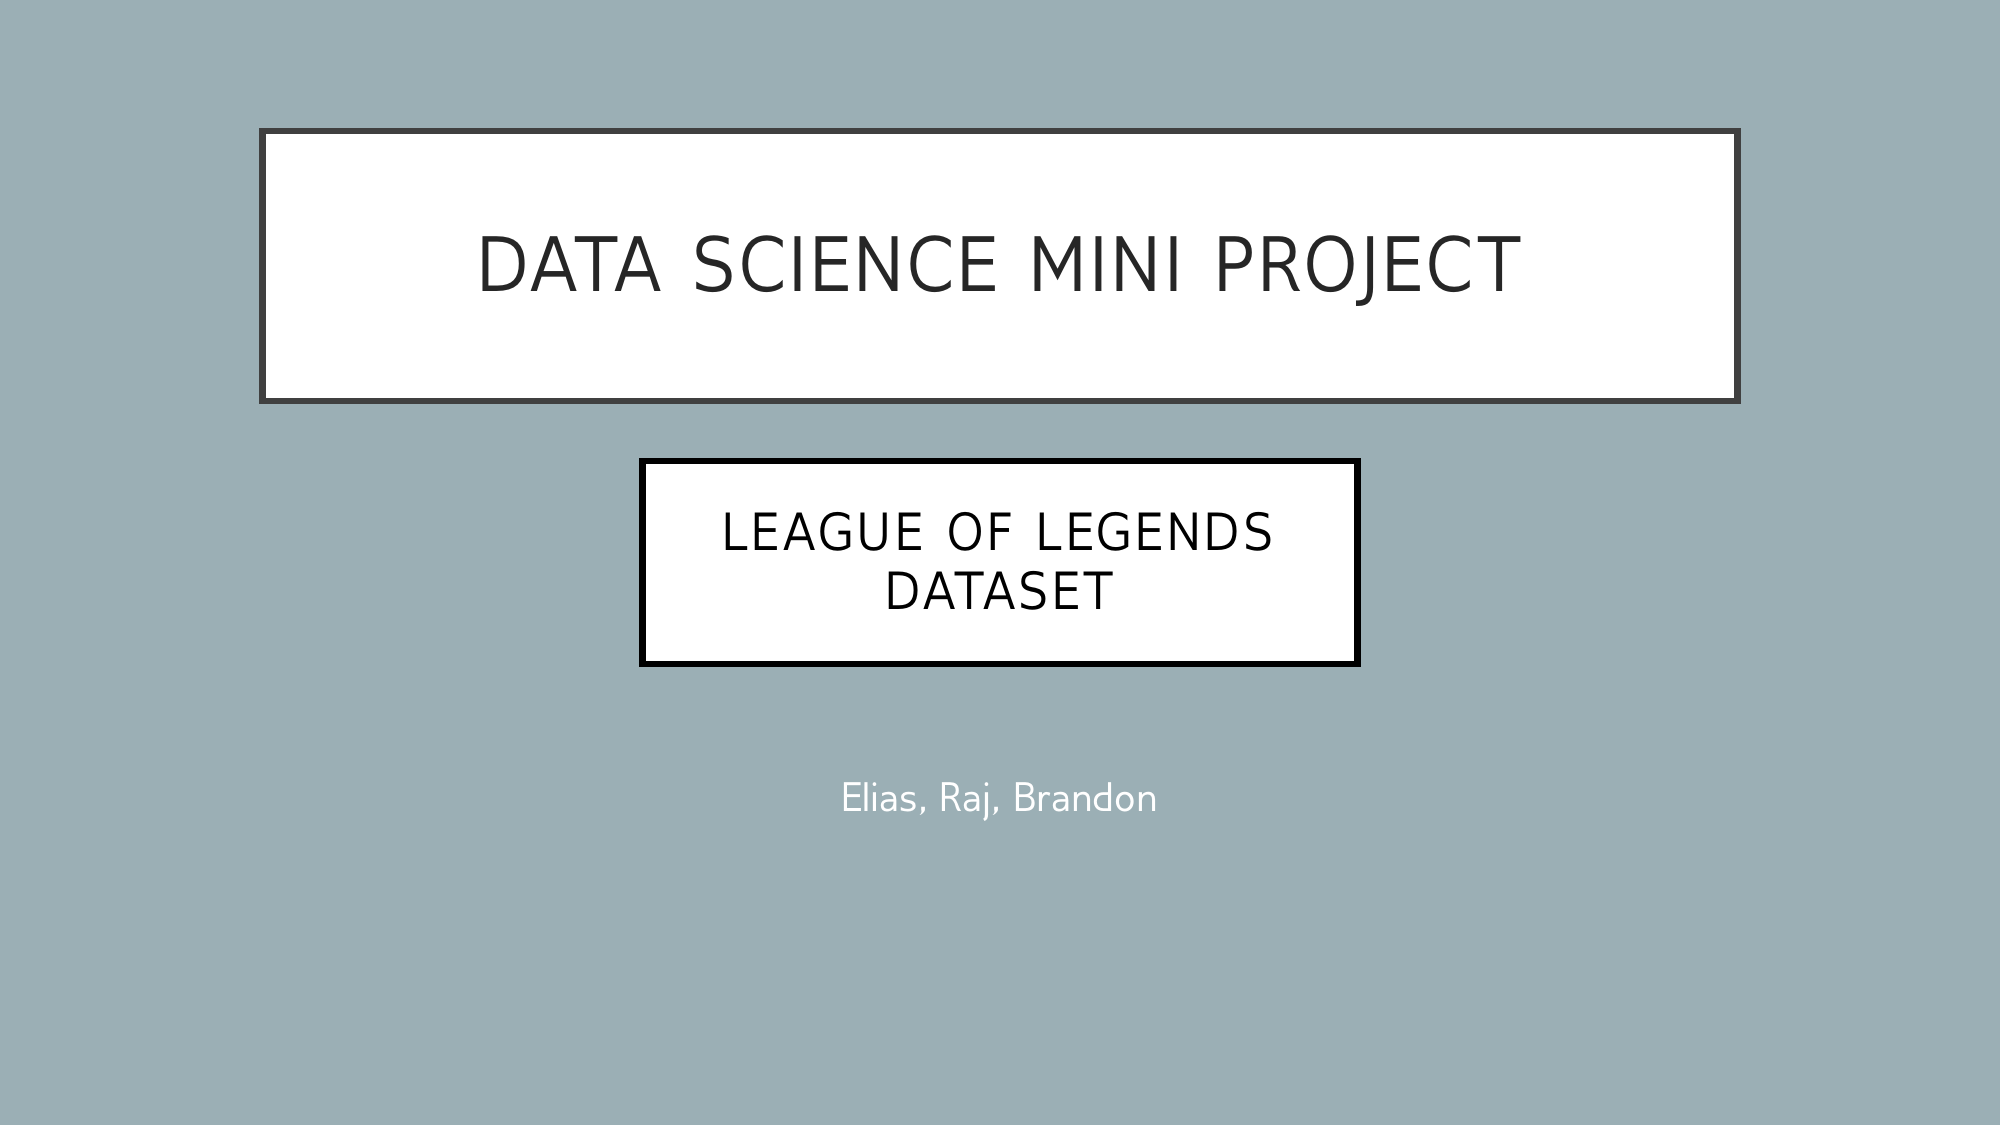

# Data Science Mini Project
League of legends dataset
Elias, Raj, Brandon